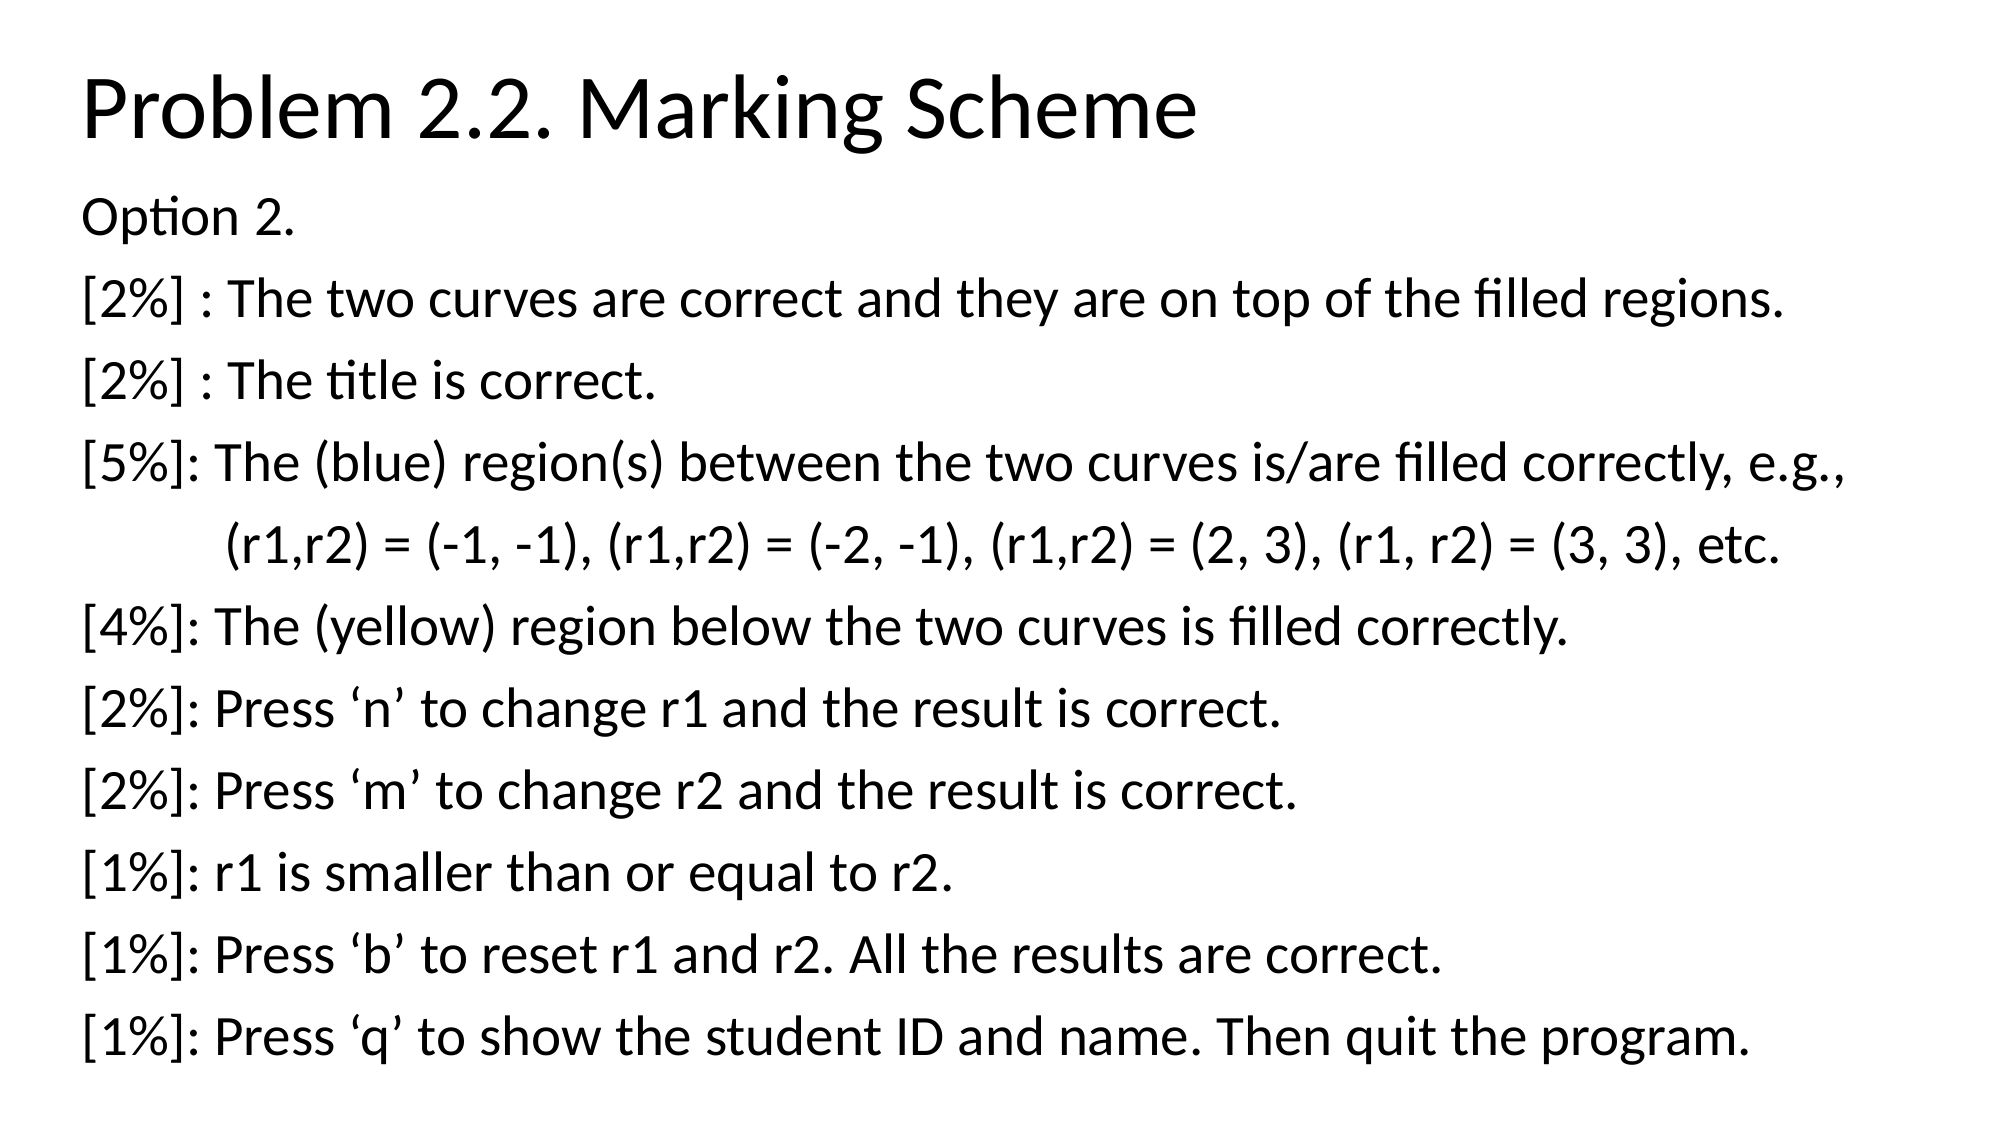

# Problem 2.2. Marking Scheme
Option 2.
[2%] : The two curves are correct and they are on top of the filled regions.
[2%] : The title is correct.
[5%]: The (blue) region(s) between the two curves is/are filled correctly, e.g.,
           (r1,r2) = (-1, -1), (r1,r2) = (-2, -1), (r1,r2) = (2, 3), (r1, r2) = (3, 3), etc.
[4%]: The (yellow) region below the two curves is filled correctly.
[2%]: Press ‘n’ to change r1 and the result is correct.
[2%]: Press ‘m’ to change r2 and the result is correct.
[1%]: r1 is smaller than or equal to r2.
[1%]: Press ‘b’ to reset r1 and r2. All the results are correct.
[1%]: Press ‘q’ to show the student ID and name. Then quit the program.